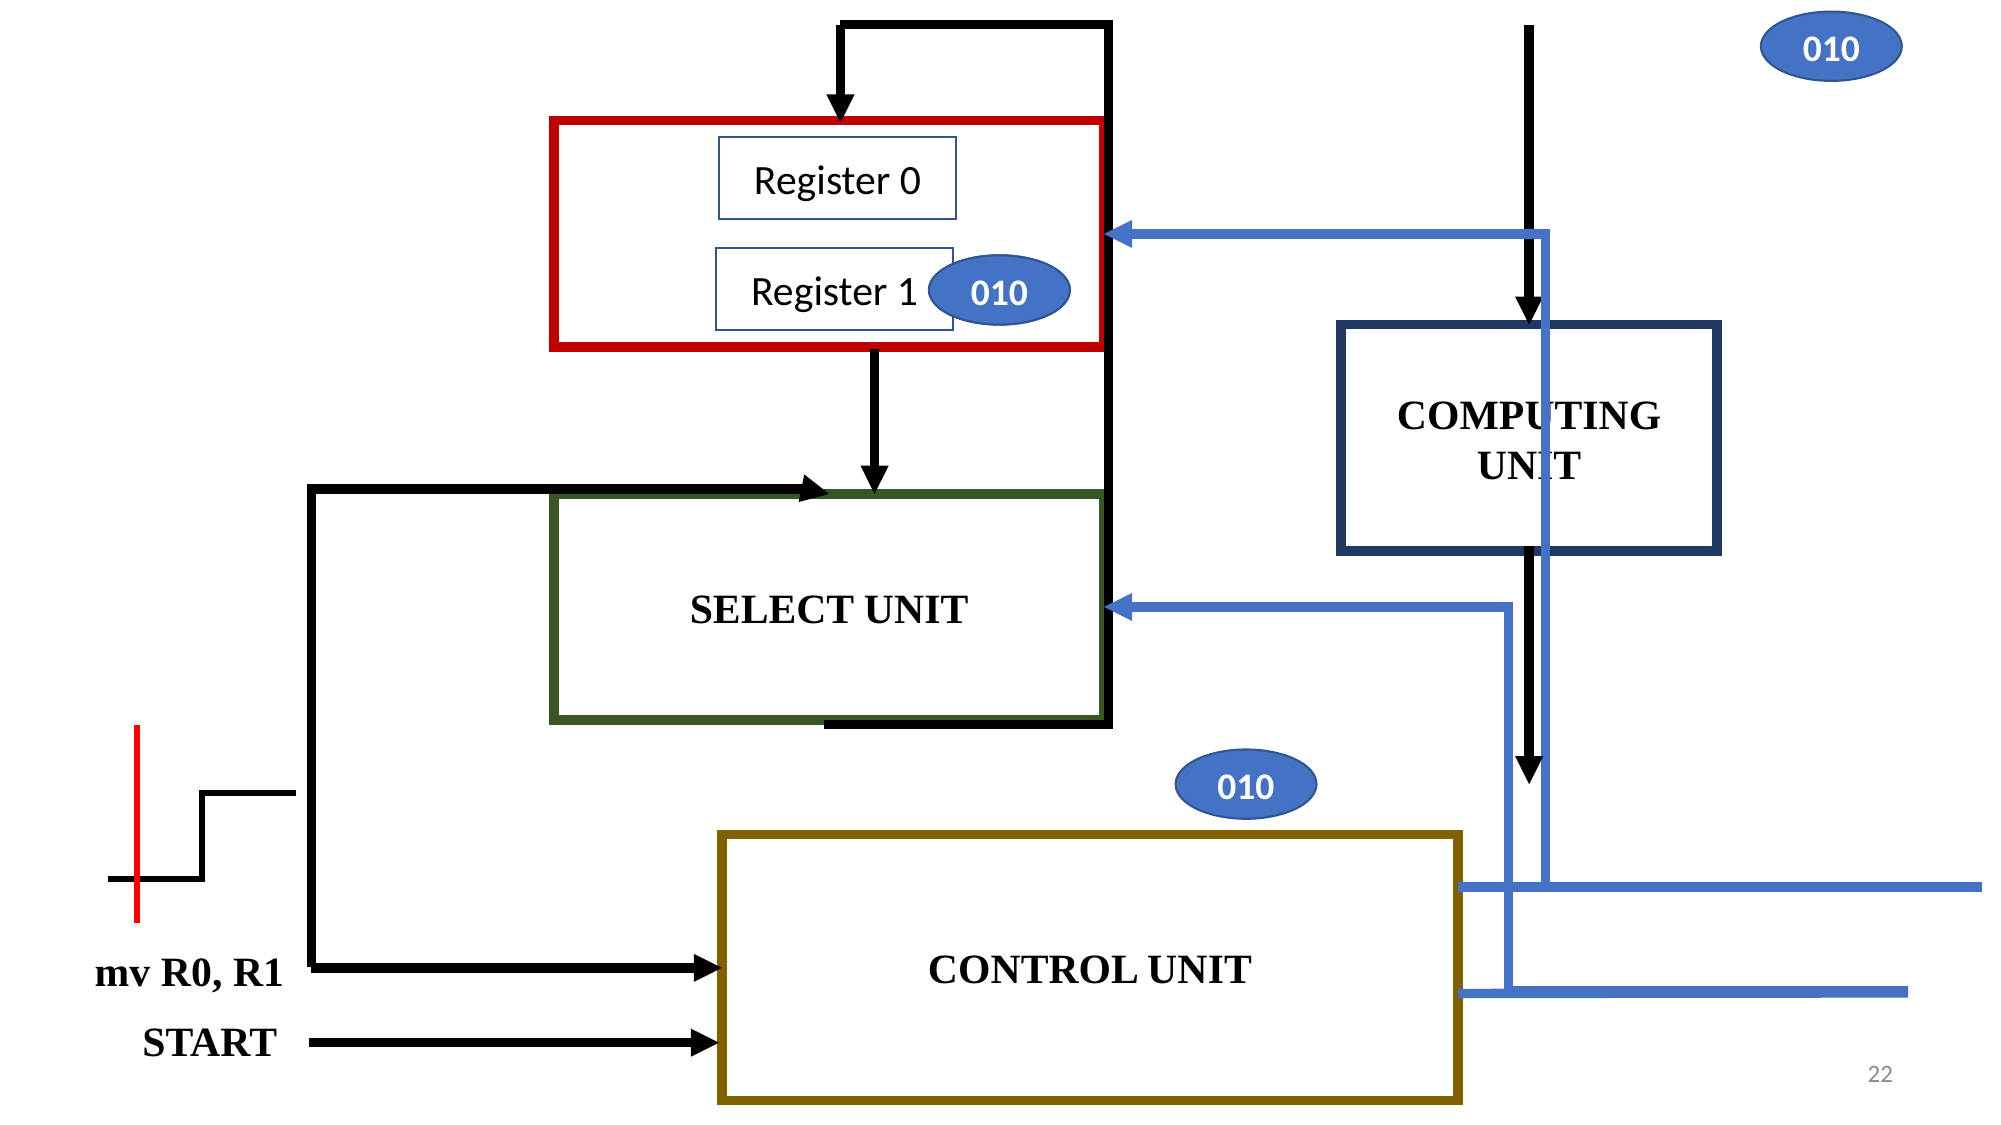

010

Register 0
Register 1
010
010
COMPUTING UNIT
SELECT UNIT
010
CONTROL UNIT
mv R0, R1
START
22